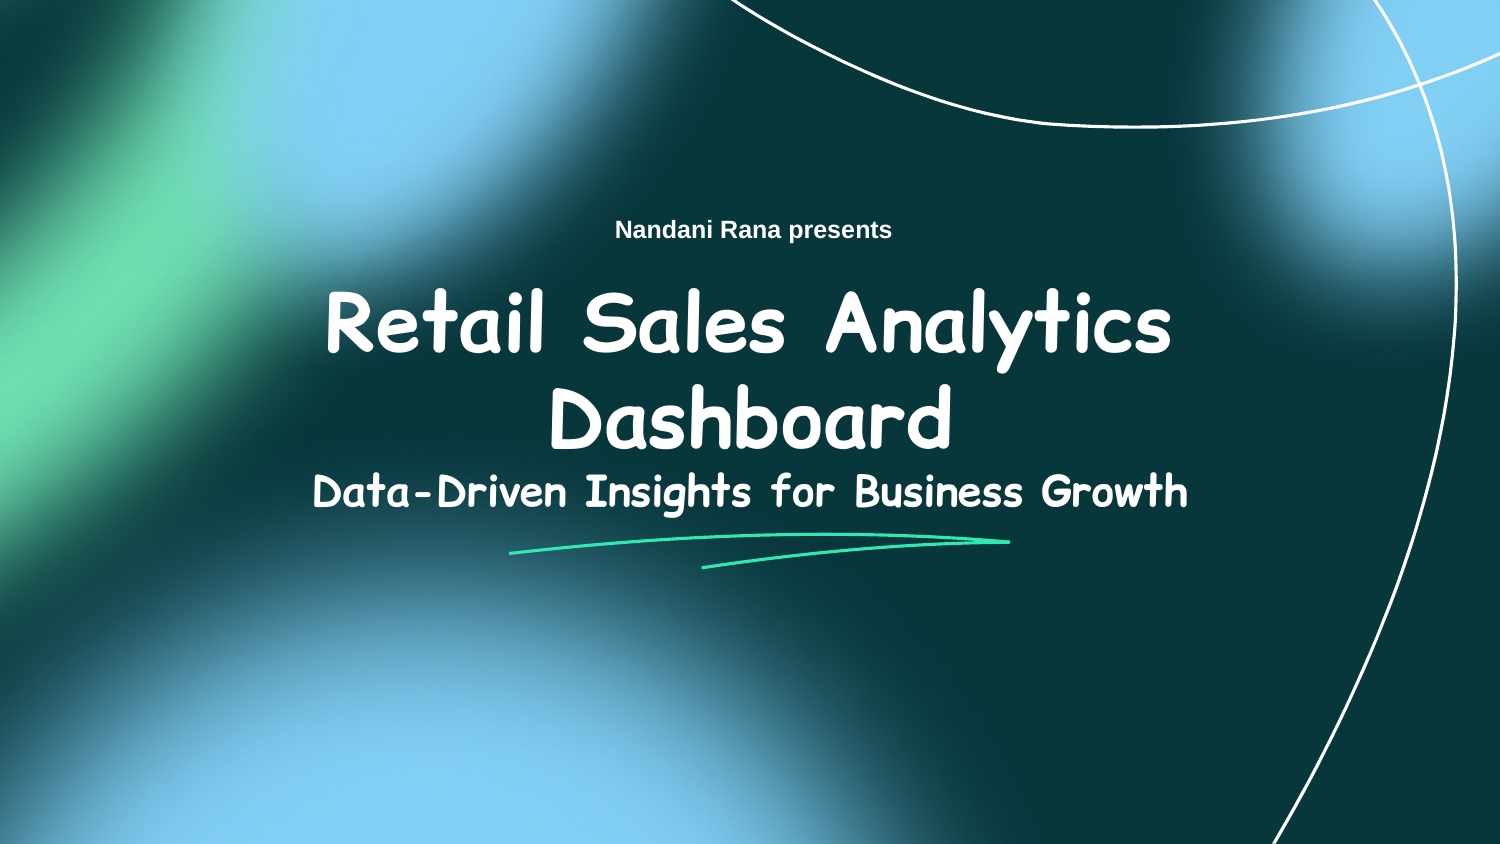

Nandani Rana presents
# Retail Sales Analytics Dashboard
Data-Driven Insights for Business Growth